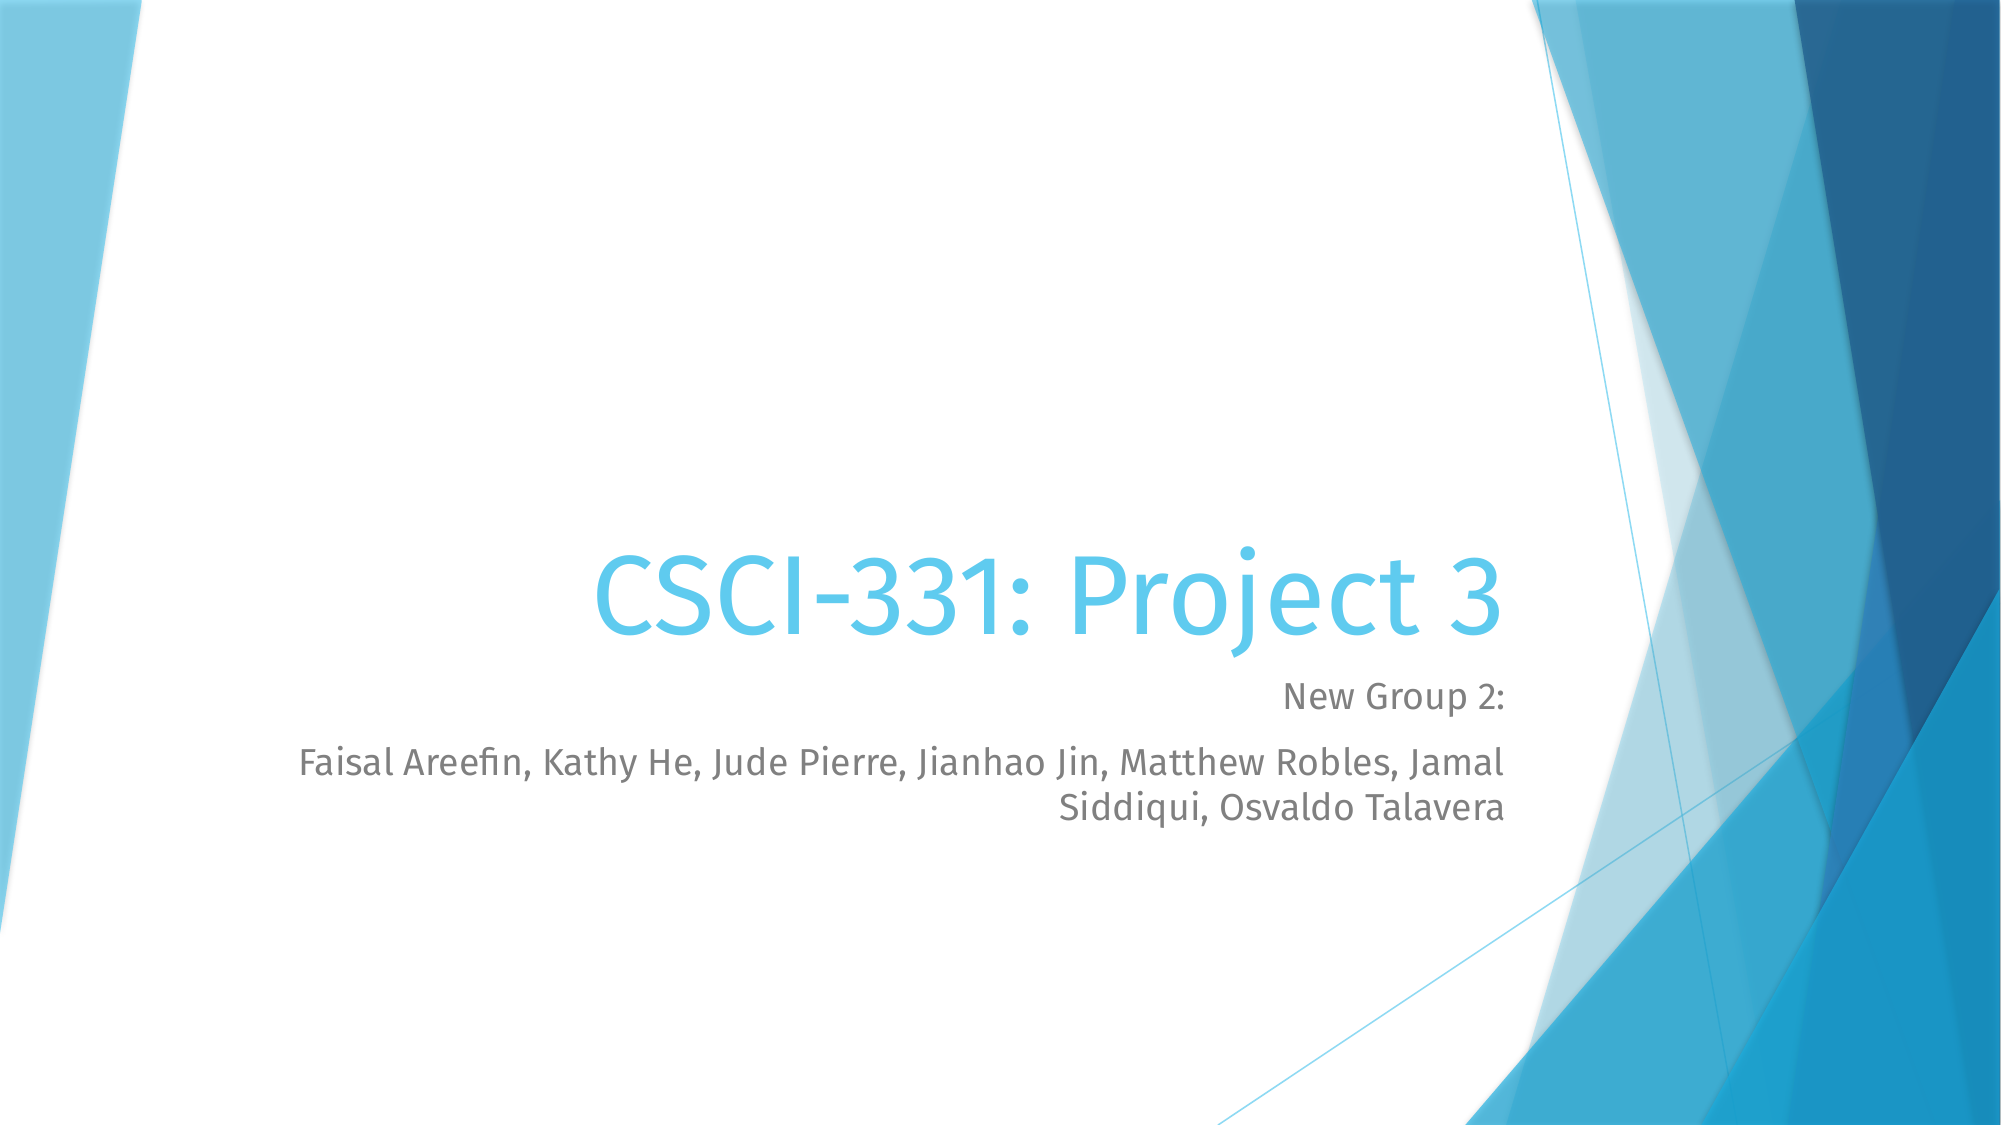

# CSCI-331: Project 3
New Group 2:
Faisal Areefin, Kathy He, Jude Pierre, Jianhao Jin, Matthew Robles, Jamal Siddiqui, Osvaldo Talavera